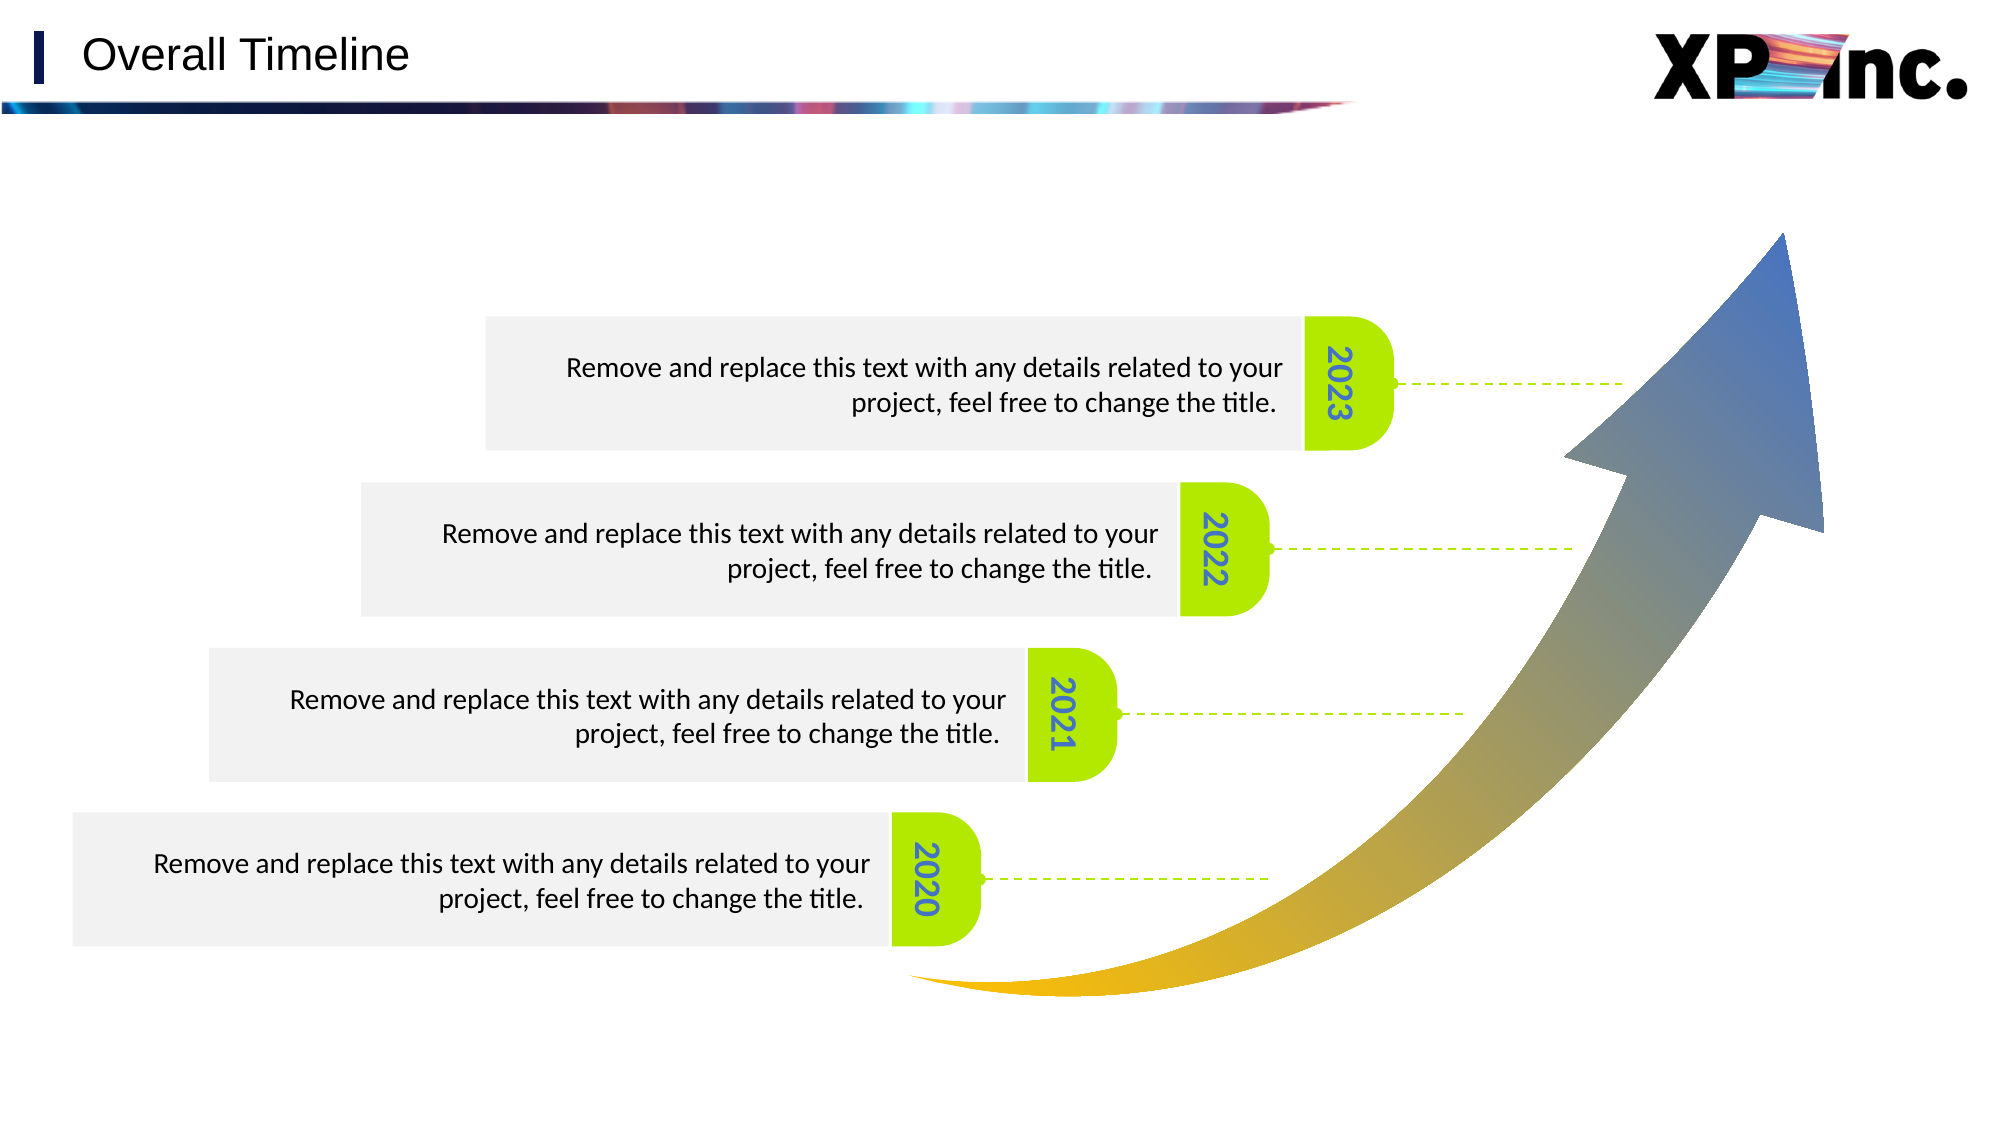

# Overall Timeline

Remove and replace this text with any details related to your project, feel free to change the title.
2023
Remove and replace this text with any details related to your project, feel free to change the title.
2022
Remove and replace this text with any details related to your project, feel free to change the title.
2021
Remove and replace this text with any details related to your project, feel free to change the title.
2020